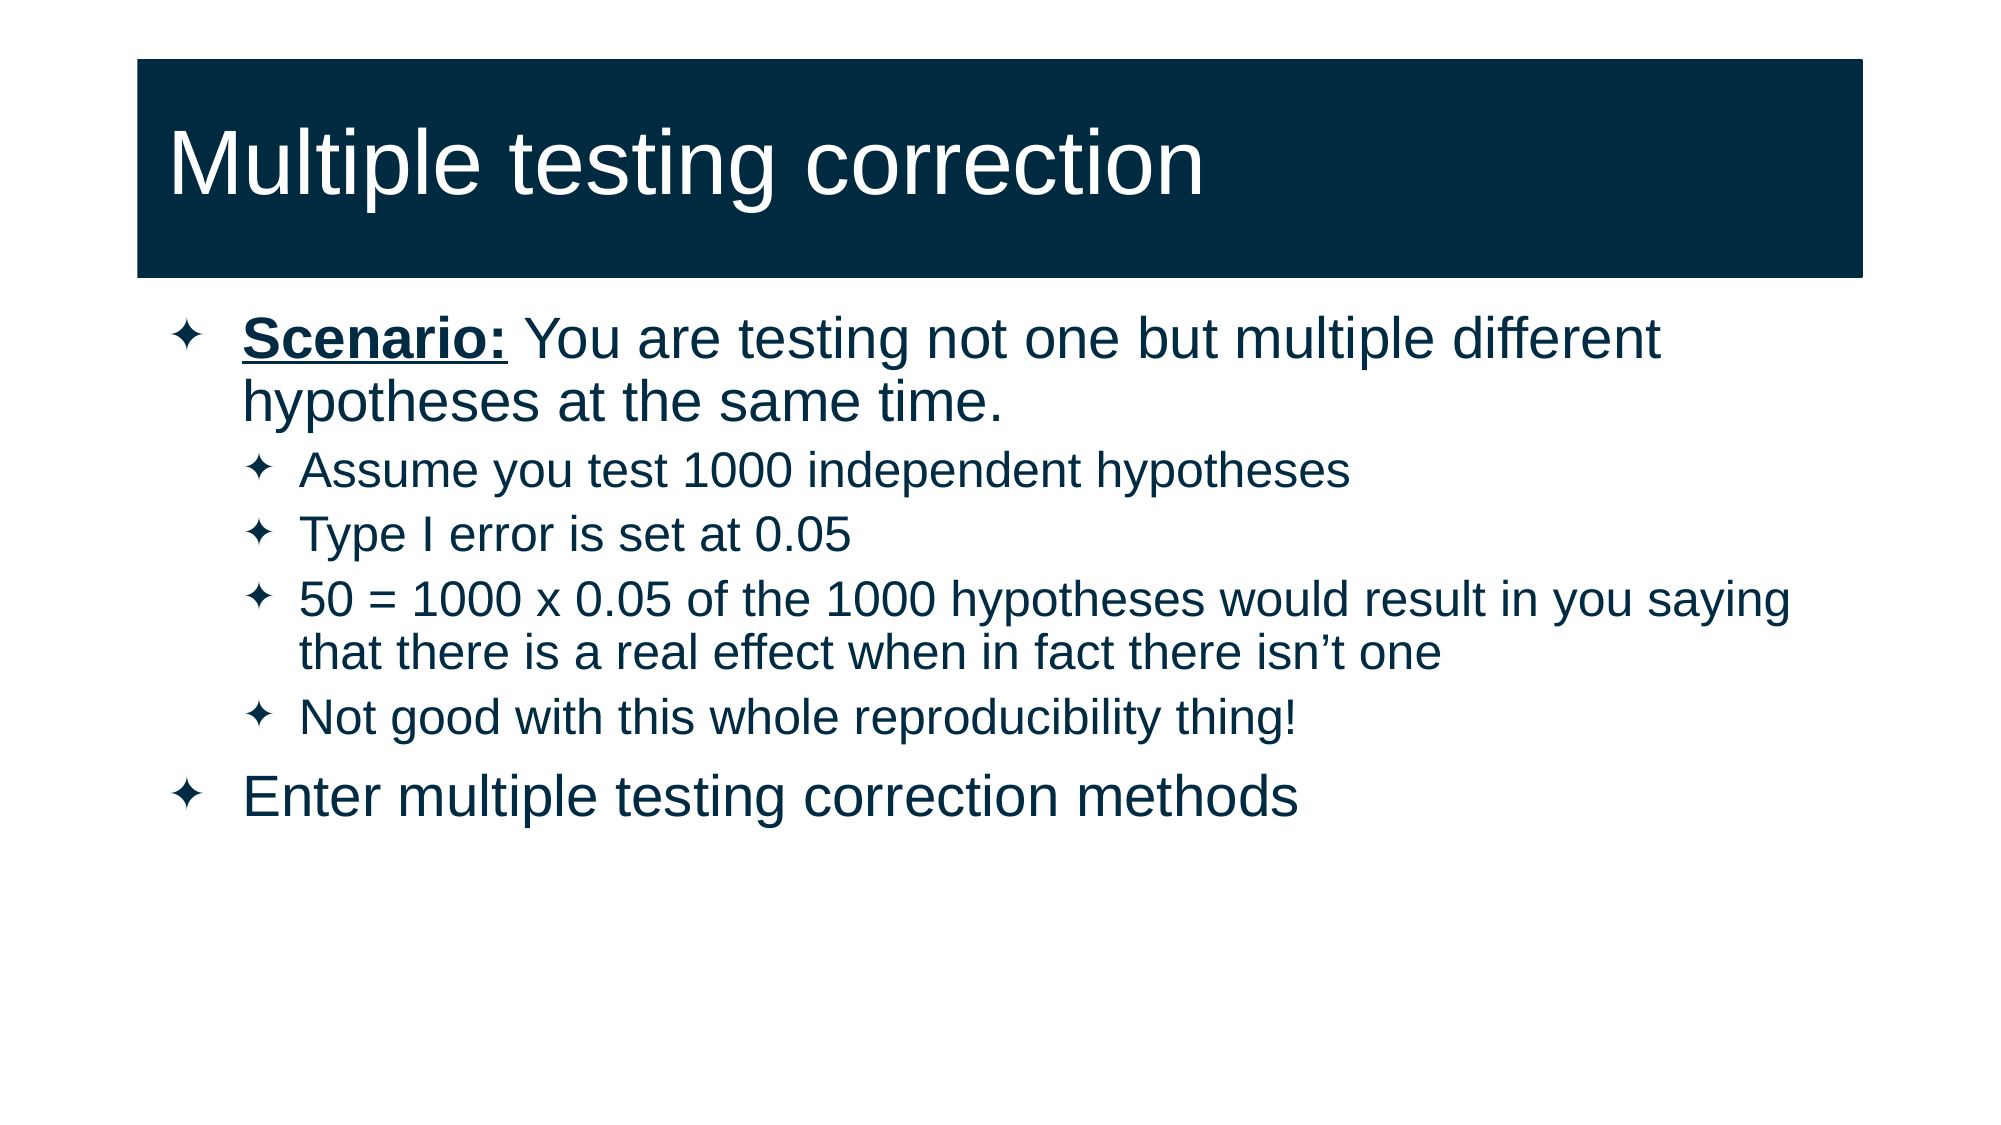

# Multiple testing correction
Scenario: You are testing not one but multiple different hypotheses at the same time.
Assume you test 1000 independent hypotheses
Type I error is set at 0.05
50 = 1000 x 0.05 of the 1000 hypotheses would result in you saying that there is a real effect when in fact there isn’t one
Not good with this whole reproducibility thing!
Enter multiple testing correction methods